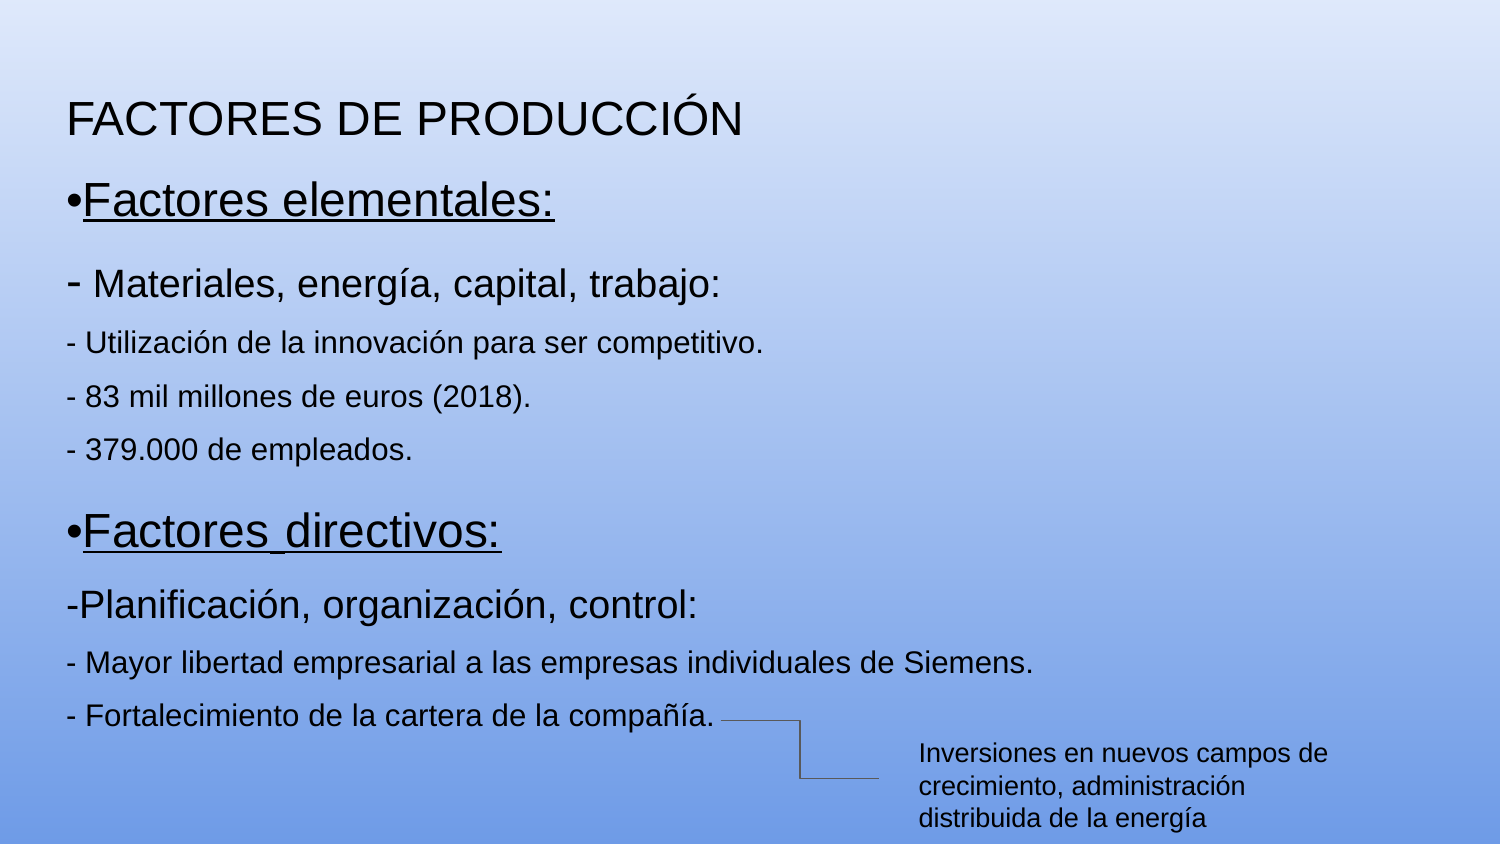

# FACTORES DE PRODUCCIÓN
•Factores elementales:
- Materiales, energía, capital, trabajo:
- Utilización de la innovación para ser competitivo.
- 83 mil millones de euros (2018).
- 379.000 de empleados.
•Factores directivos:
-Planificación, organización, control:
- Mayor libertad empresarial a las empresas individuales de Siemens.
- Fortalecimiento de la cartera de la compañía.

Inversiones en nuevos campos de crecimiento, administración distribuida de la energía